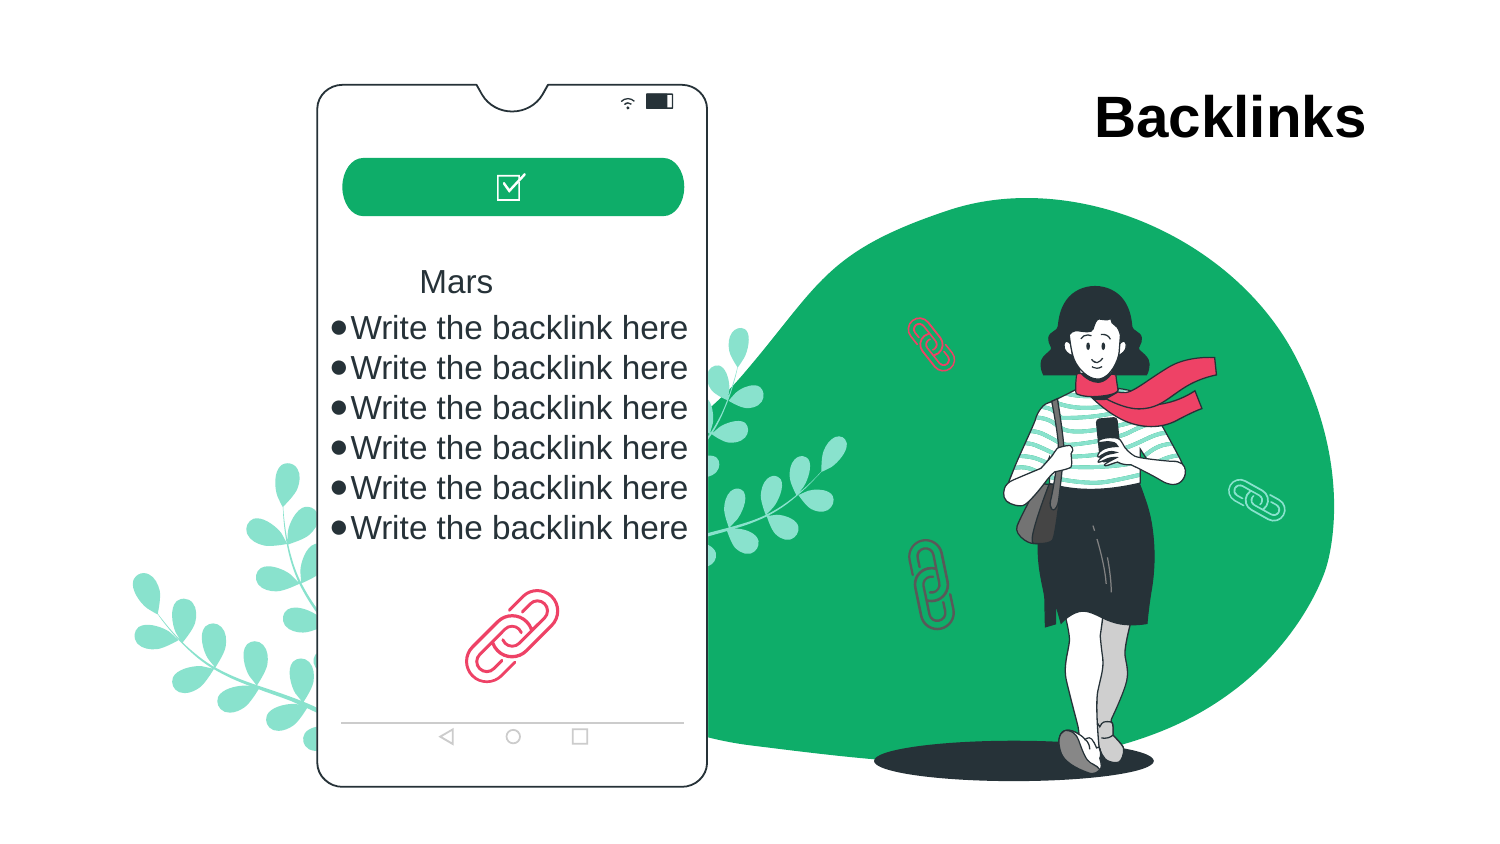

# Backlinks

Mars

Write the backlink here
Write the backlink here
Write the backlink here
Write the backlink here
Write the backlink here
Write the backlink here